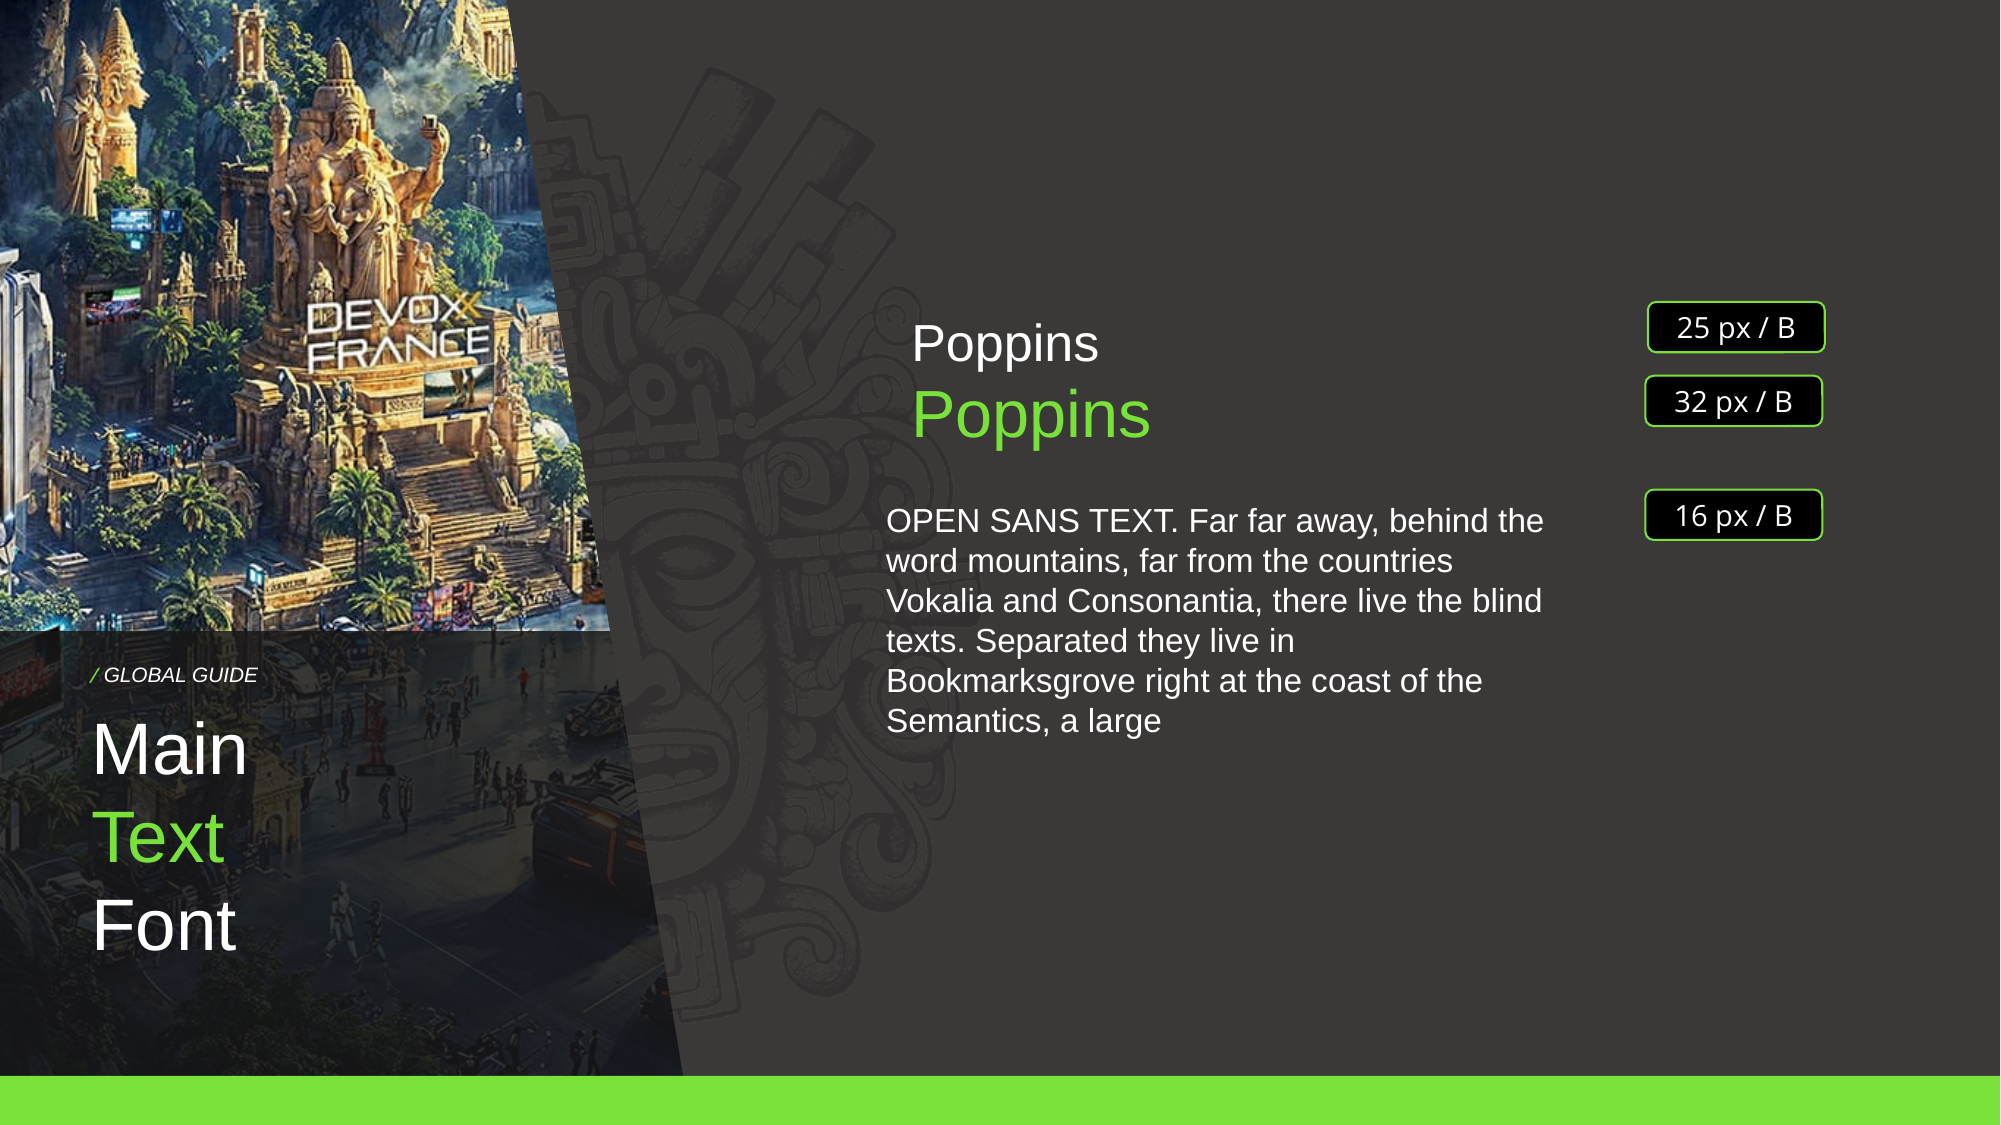

Poppins
Poppins
25 px / B
32 px / B
16 px / B
OPEN SANS TEXT. Far far away, behind the word mountains, far from the countries Vokalia and Consonantia, there live the blind texts. Separated they live in Bookmarksgrove right at the coast of the Semantics, a large
/ GLOBAL GUIDE
Main
Text
Font